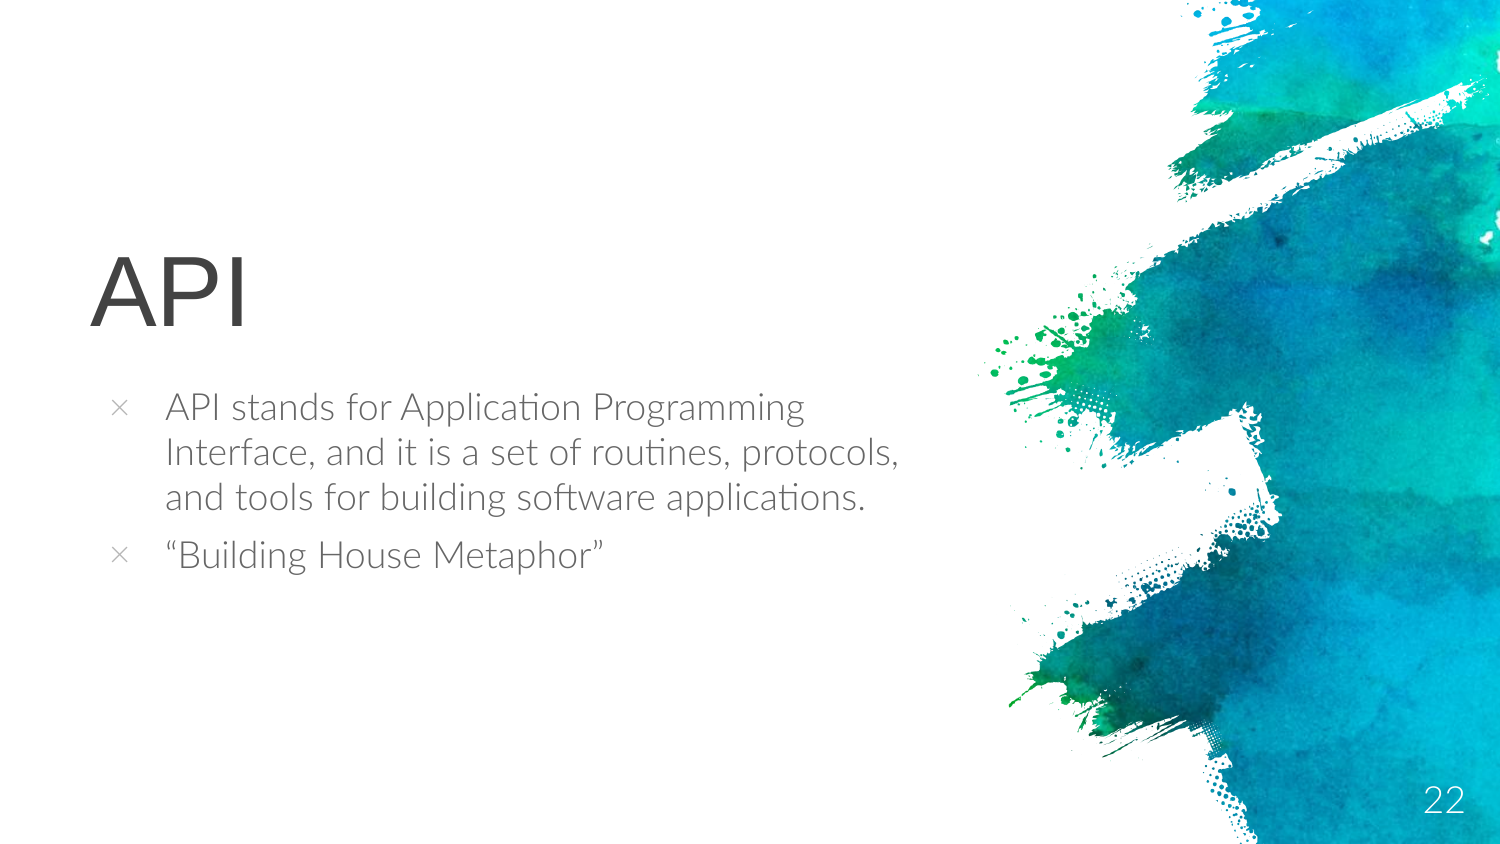

# API
API stands for Application Programming Interface, and it is a set of routines, protocols, and tools for building software applications.
“Building House Metaphor”
22